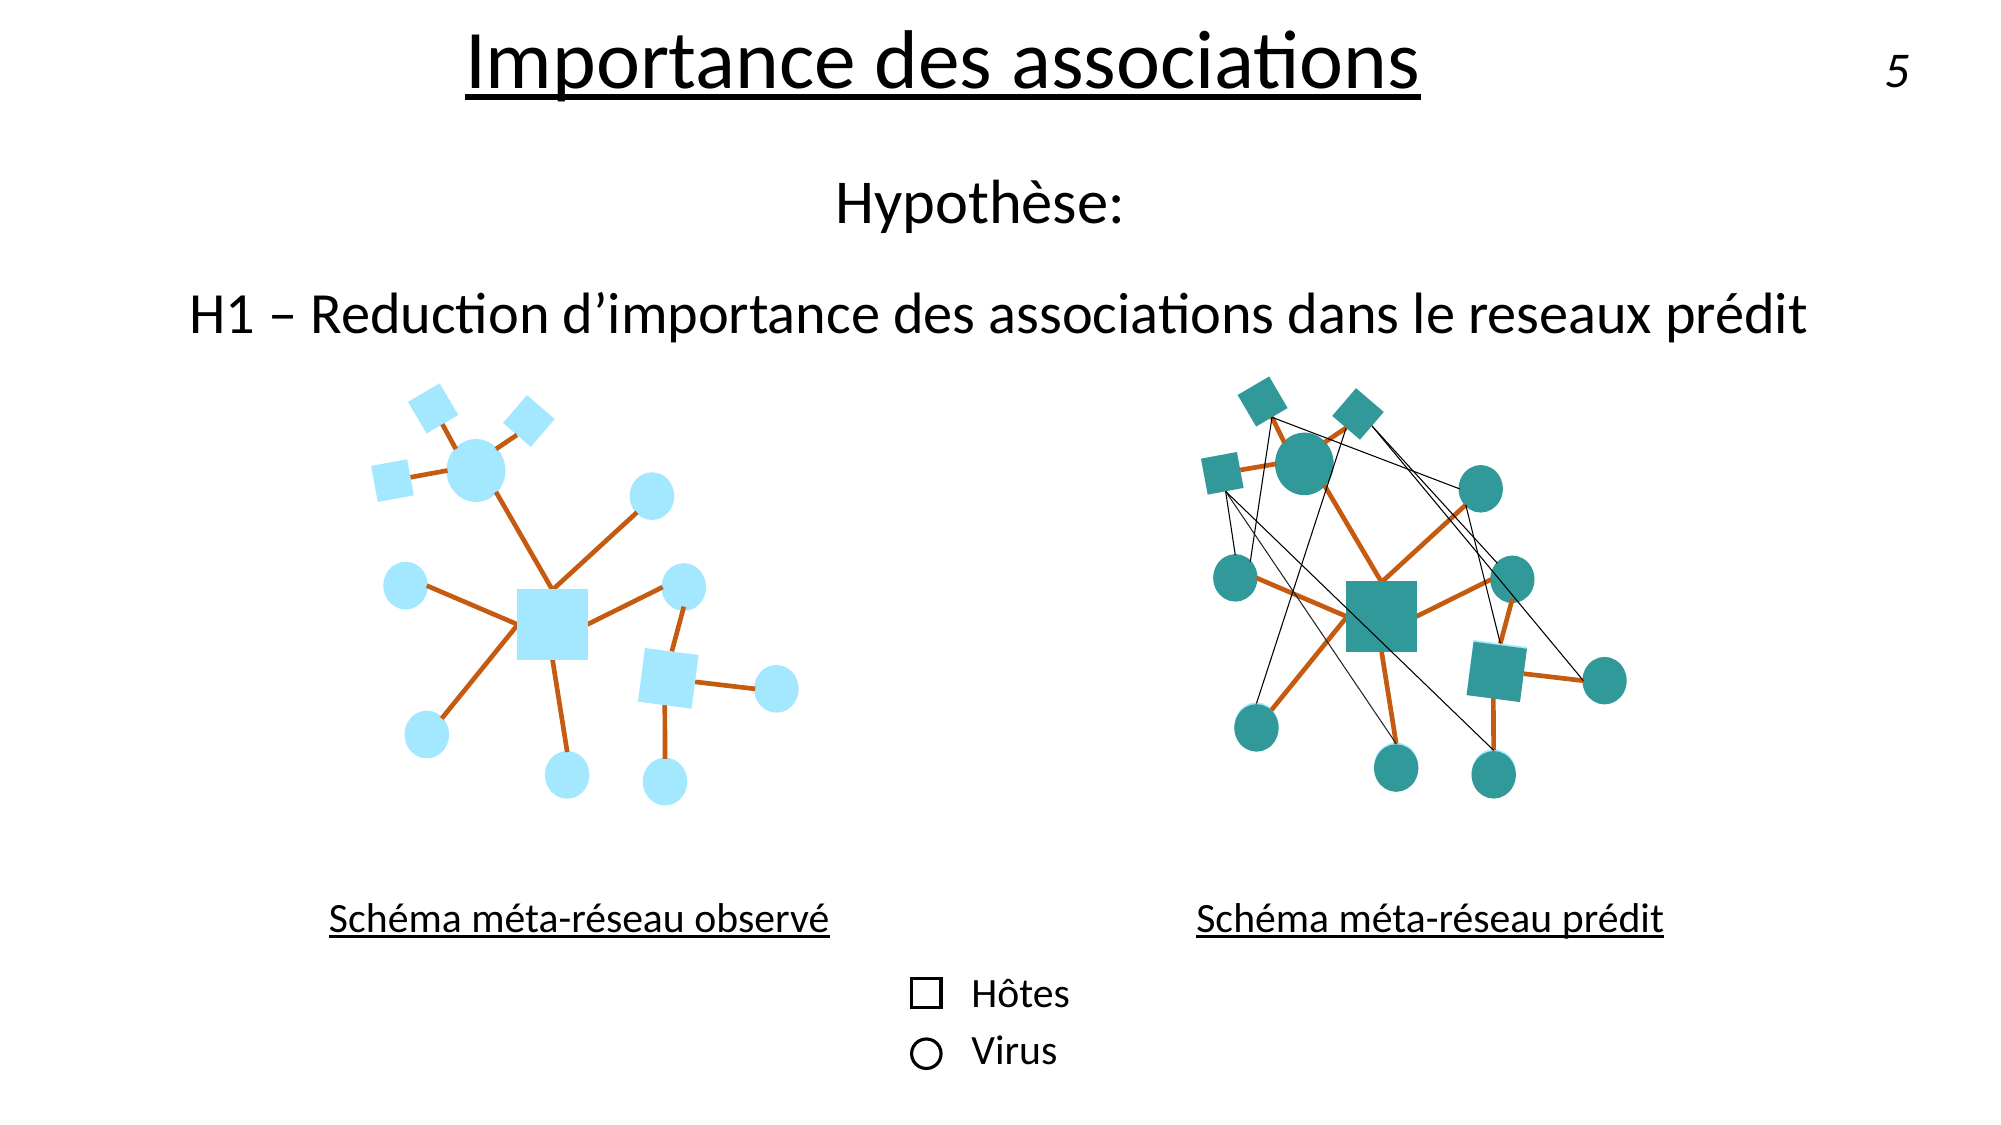

Importance des associations

Hypothèse:

5
H1 – Reduction d’importance des associations dans le reseaux prédit

Schéma méta-réseau prédit
Schéma méta-réseau observé
Hôtes

Virus